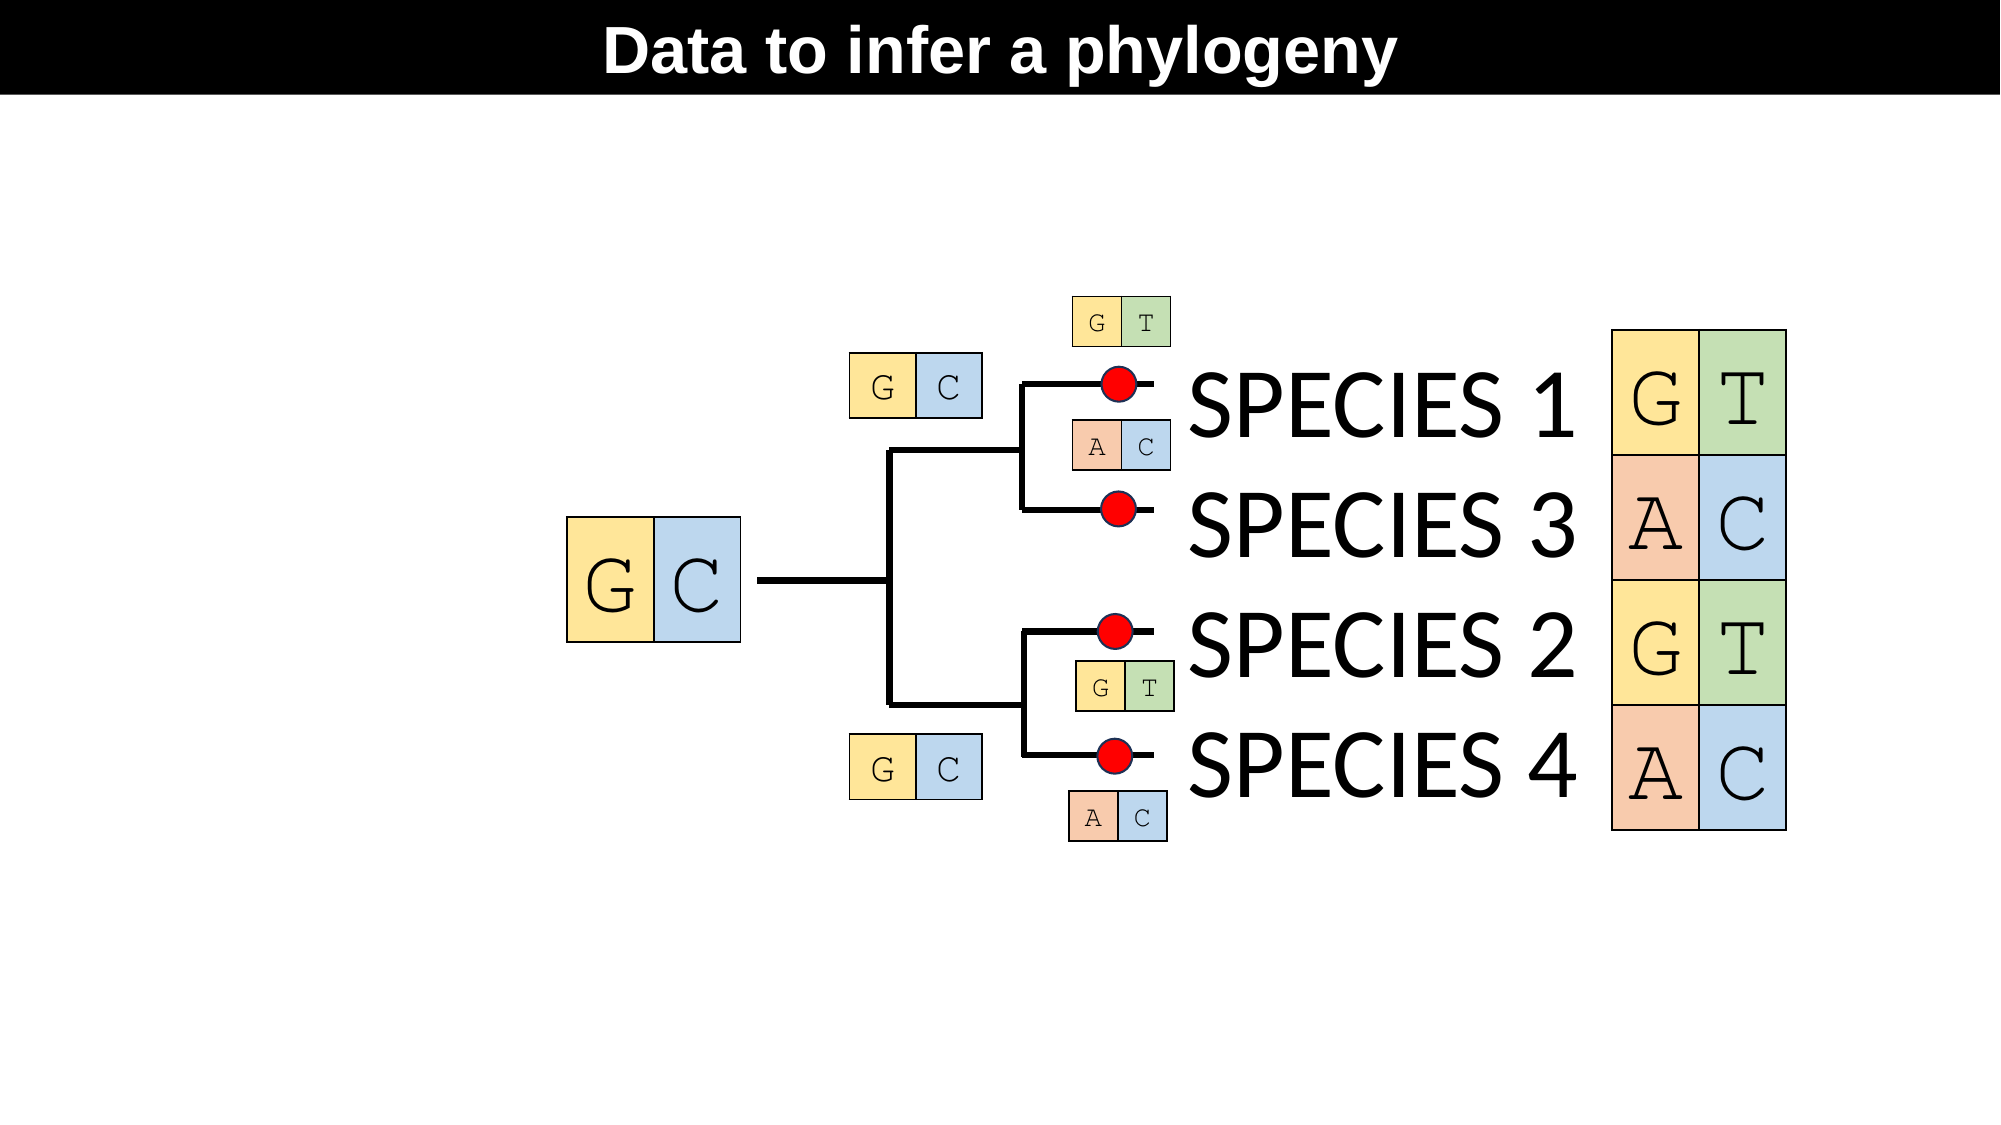

Data to infer a phylogeny
| G | T |
| --- | --- |
| G | T |
| --- | --- |
| A | C |
| G | T |
| A | C |
SPECIES 1
SPECIES 3
SPECIES 2
SPECIES 4
| G | C |
| --- | --- |

| A | C |
| --- | --- |

| G | C |
| --- | --- |

| G | T |
| --- | --- |
| G | C |
| --- | --- |

| A | C |
| --- | --- |